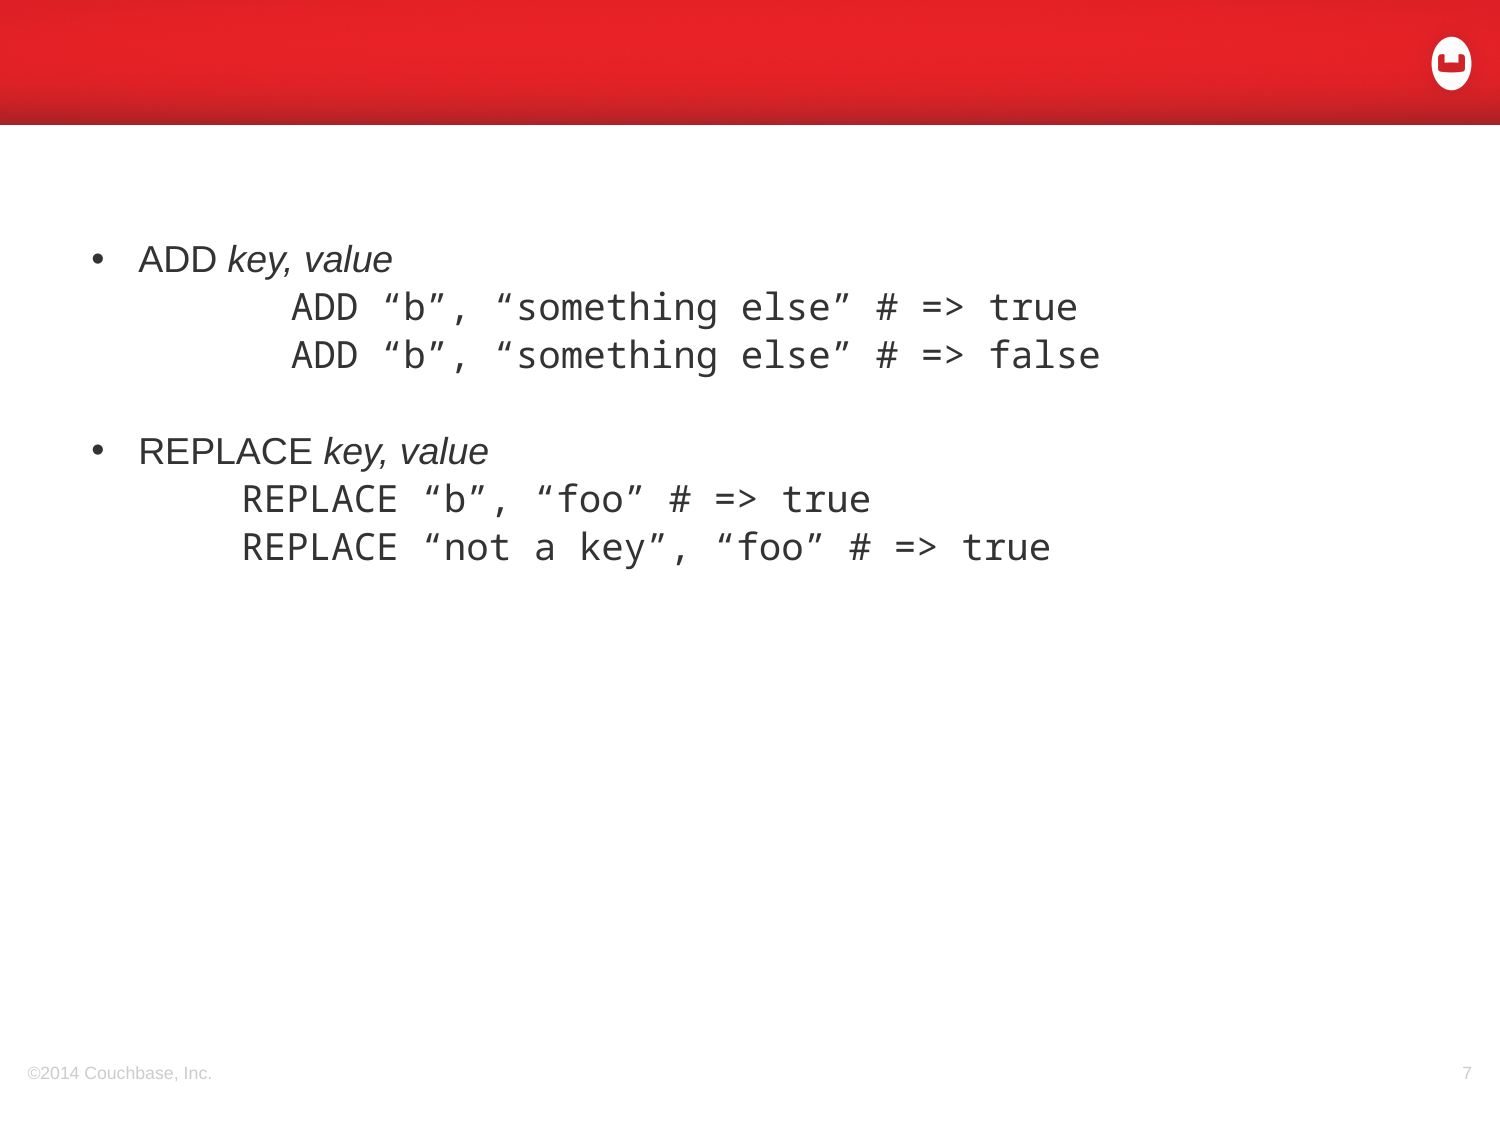

#
ADD key, value
	ADD “b”, “something else” # => true
	ADD “b”, “something else” # => false

REPLACE key, value
	REPLACE “b”, “foo” # => true
	REPLACE “not a key”, “foo” # => true

©2014 Couchbase, Inc.
7